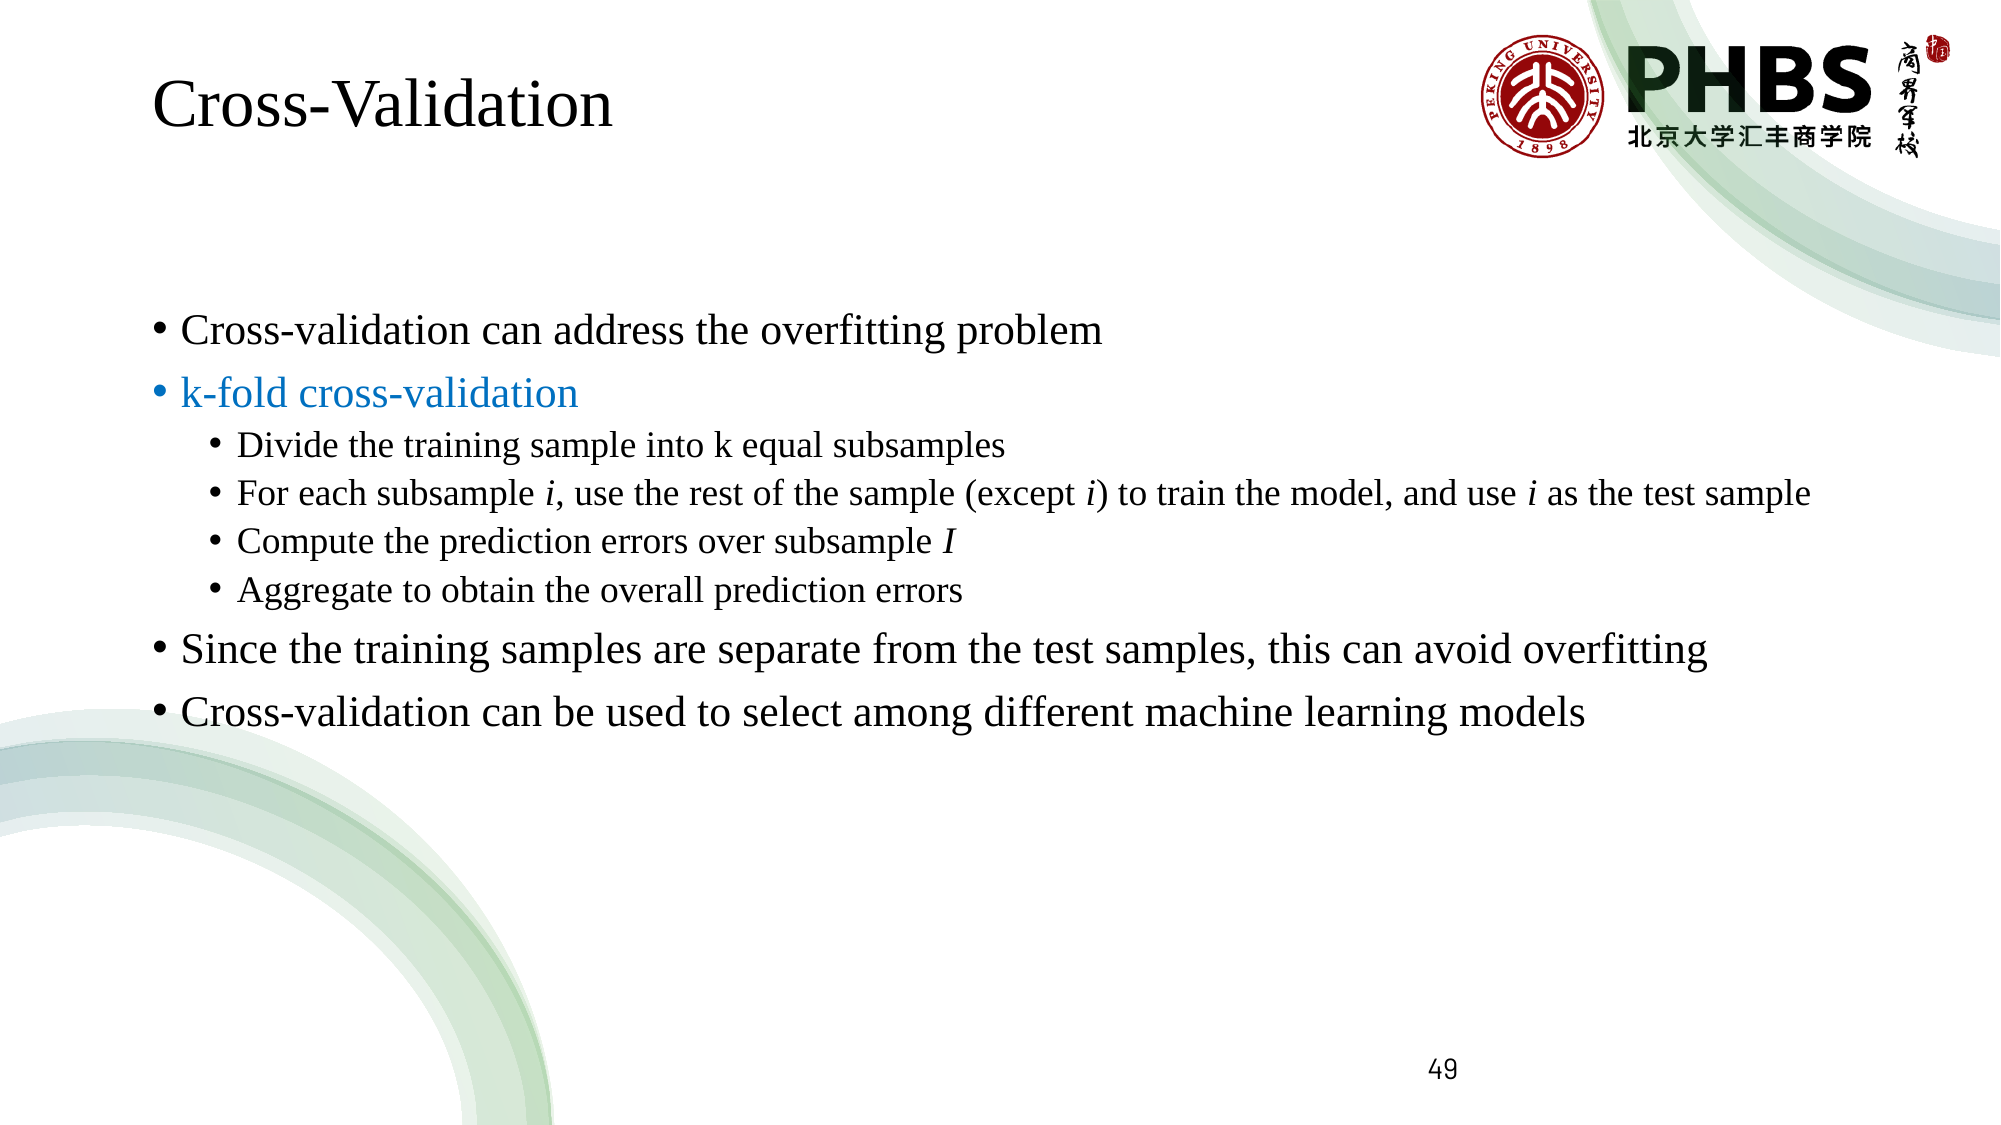

# Cross-Validation
Cross-validation can address the overfitting problem
k-fold cross-validation
Divide the training sample into k equal subsamples
For each subsample i, use the rest of the sample (except i) to train the model, and use i as the test sample
Compute the prediction errors over subsample I
Aggregate to obtain the overall prediction errors
Since the training samples are separate from the test samples, this can avoid overfitting
Cross-validation can be used to select among different machine learning models
49